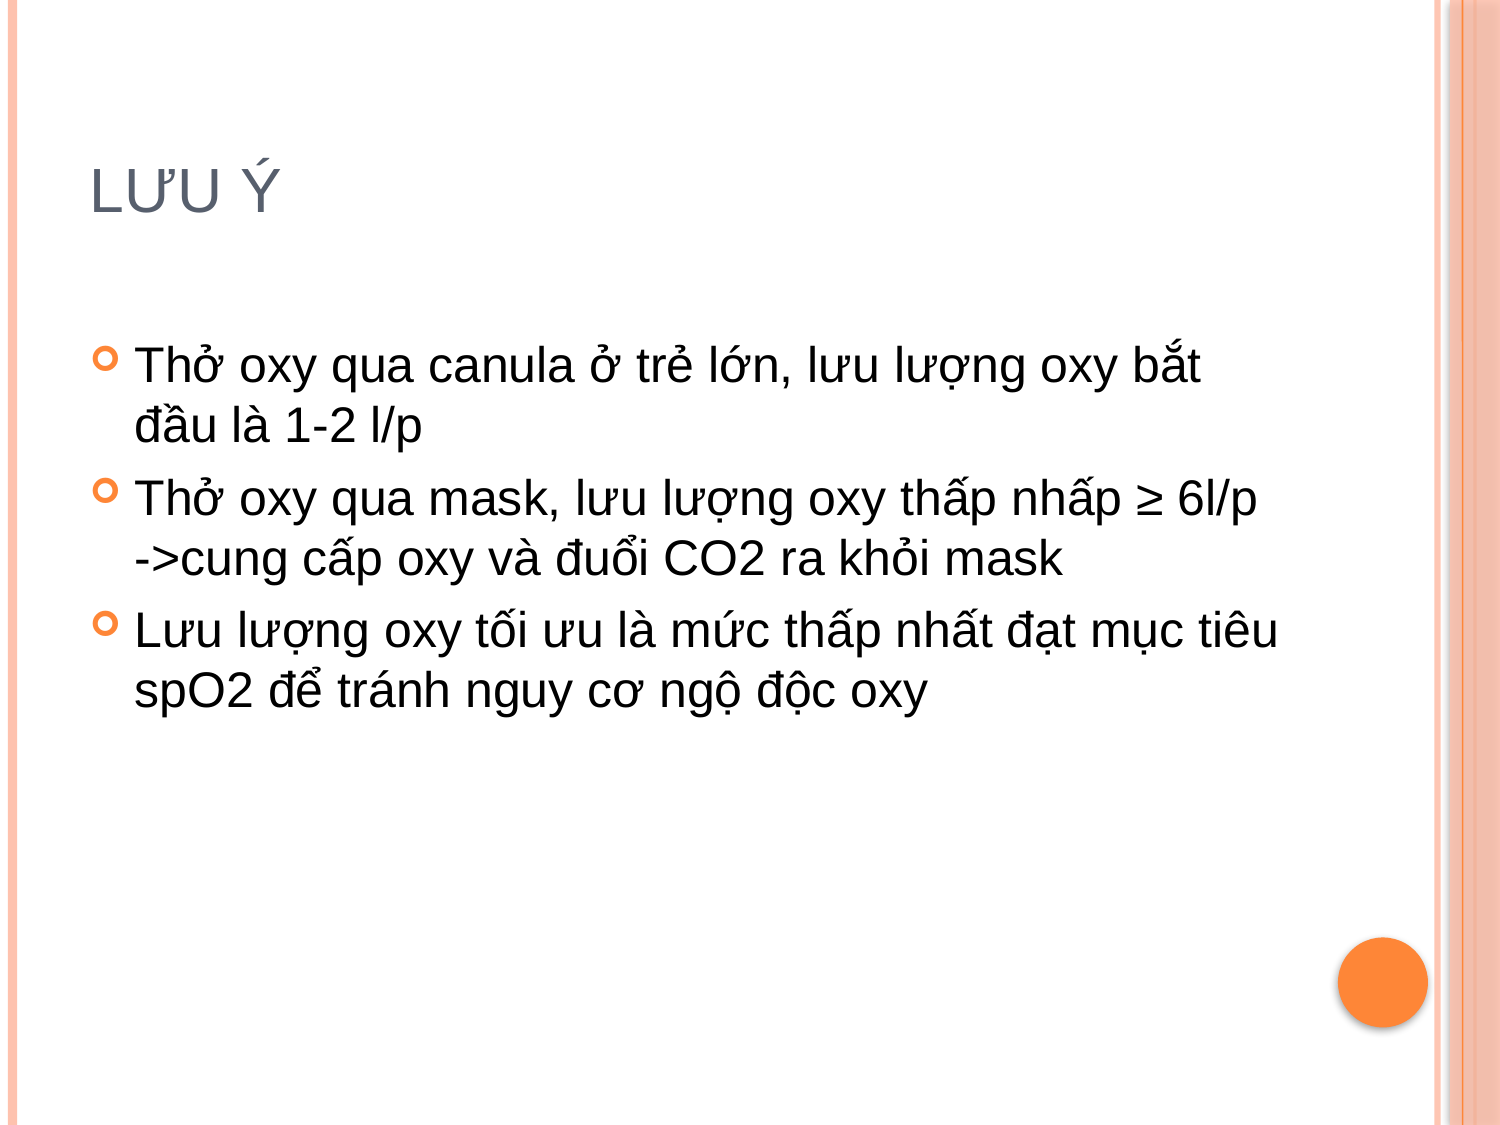

# lưu ý
Thở oxy qua canula ở trẻ lớn, lưu lượng oxy bắt đầu là 1-2 l/p
Thở oxy qua mask, lưu lượng oxy thấp nhấp ≥ 6l/p ->cung cấp oxy và đuổi CO2 ra khỏi mask
Lưu lượng oxy tối ưu là mức thấp nhất đạt mục tiêu spO2 để tránh nguy cơ ngộ độc oxy